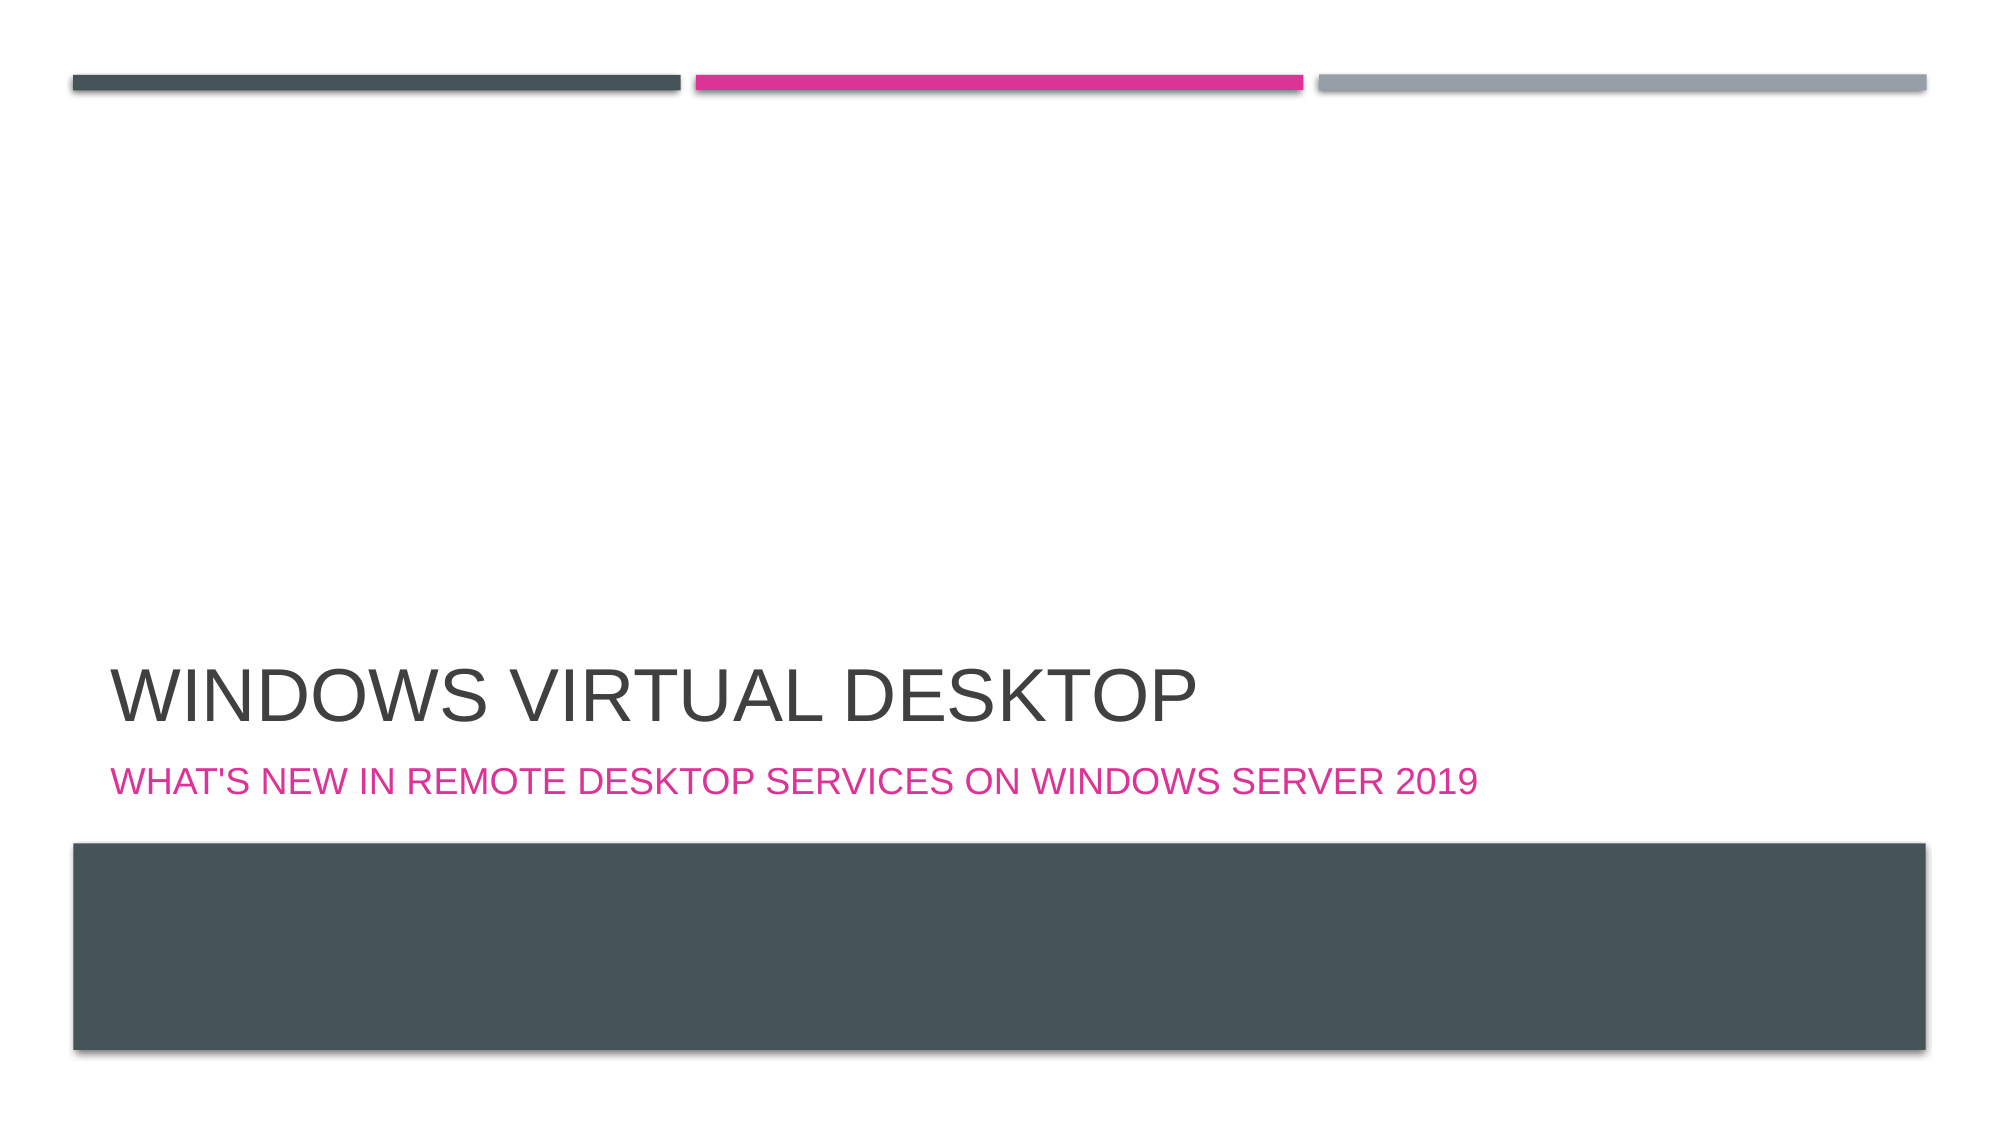

# Windows Virtual Desktop
What's new in Remote Desktop Services on Windows Server 2019